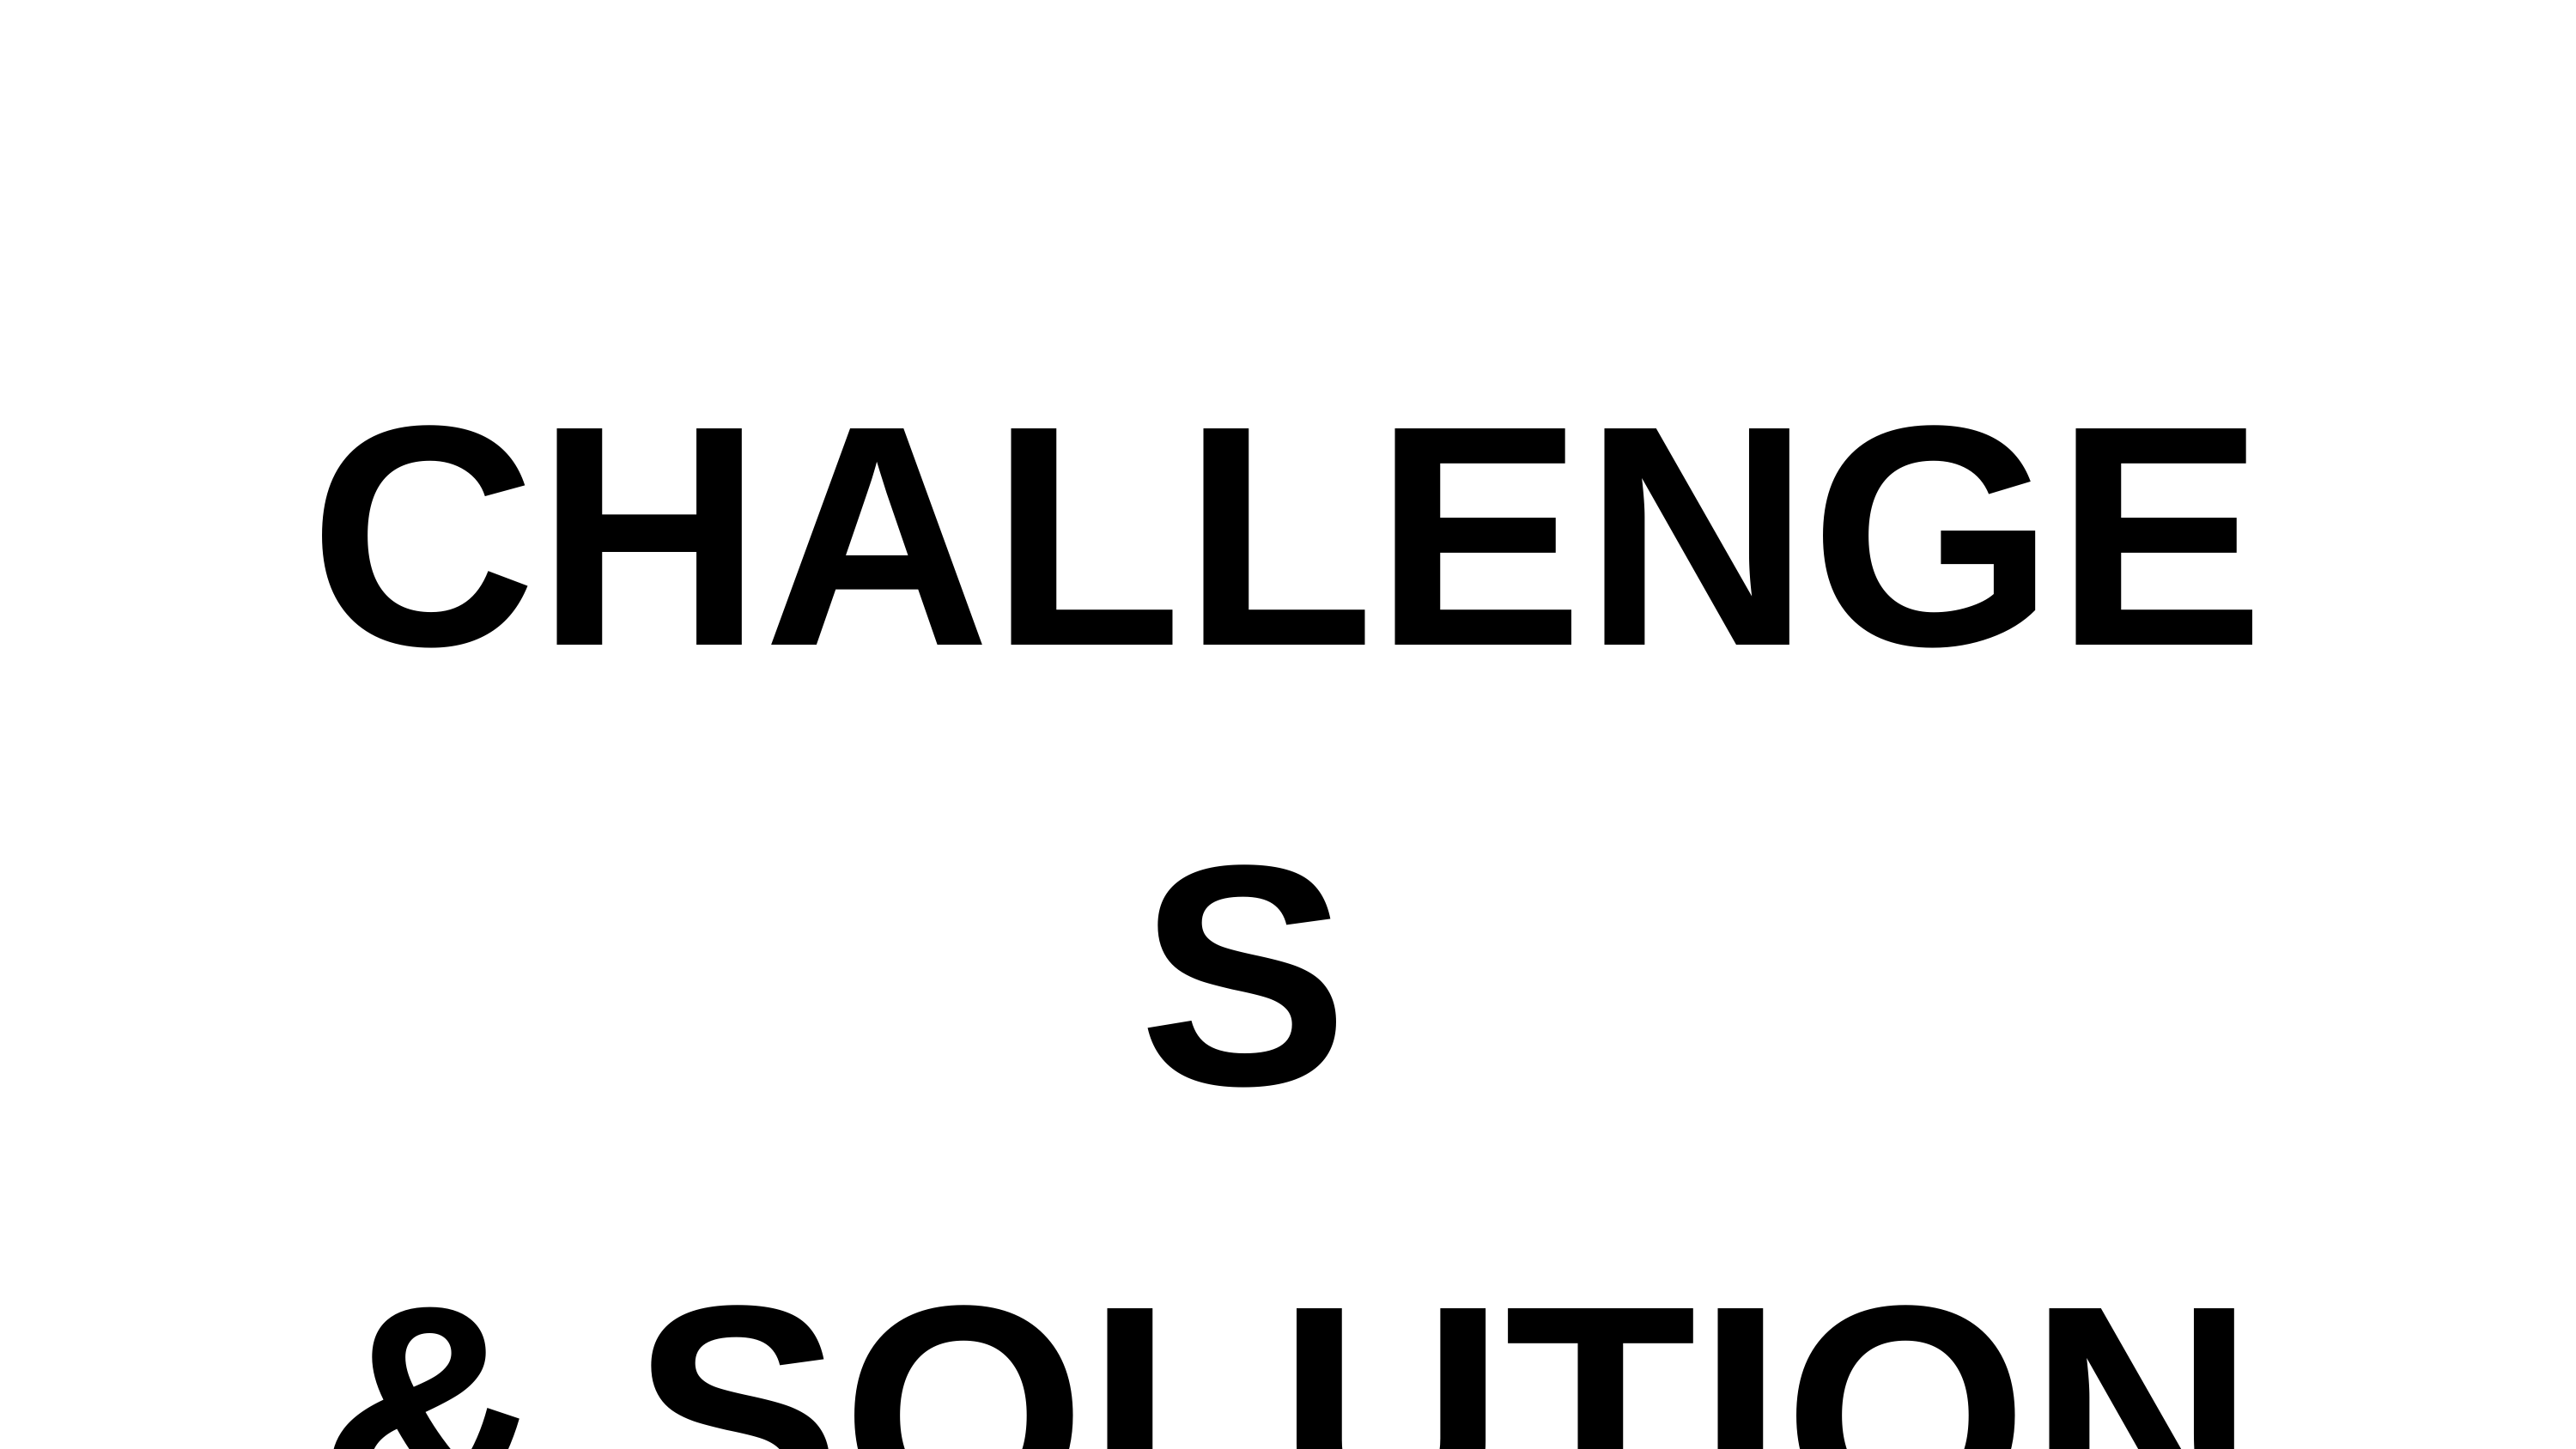

CHALLENGES
& SOLUTION

CHALLENGES
CHALLENGES
CHALLENGES
CHALLENGES
CHALLENGES
CHALLENGES

CHALLENGES

Clarity: Making RTS lanes understandable at a glance

Real-time pressure: Balancing difficulty with usability

Content overflow: Too many events/cards on small screen